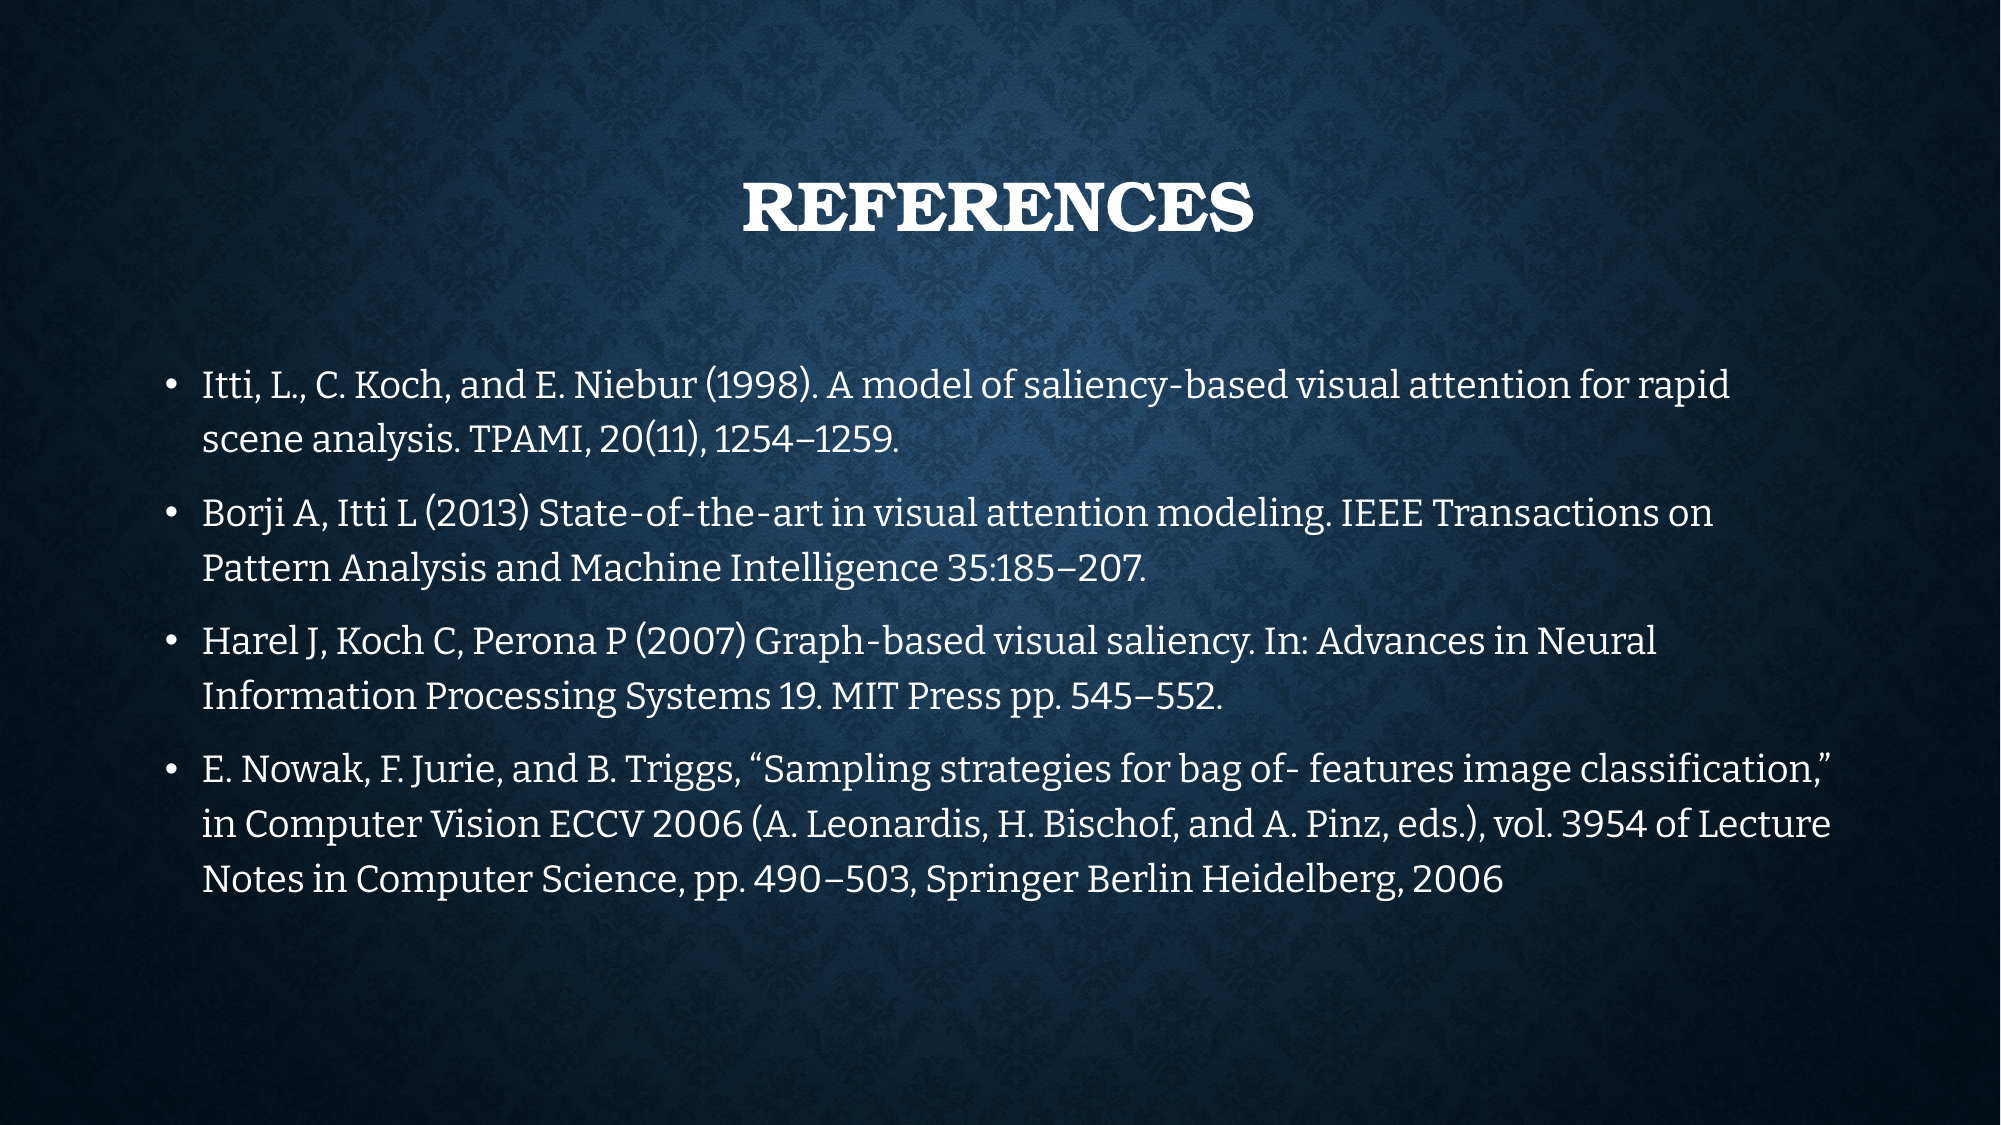

# References
Itti, L., C. Koch, and E. Niebur (1998). A model of saliency-based visual attention for rapid scene analysis. TPAMI, 20(11), 1254–1259.
Borji A, Itti L (2013) State-of-the-art in visual attention modeling. IEEE Transactions on Pattern Analysis and Machine Intelligence 35:185–207.
Harel J, Koch C, Perona P (2007) Graph-based visual saliency. In: Advances in Neural Information Processing Systems 19. MIT Press pp. 545–552.
E. Nowak, F. Jurie, and B. Triggs, “Sampling strategies for bag of- features image classification,” in Computer Vision ECCV 2006 (A. Leonardis, H. Bischof, and A. Pinz, eds.), vol. 3954 of Lecture Notes in Computer Science, pp. 490–503, Springer Berlin Heidelberg, 2006